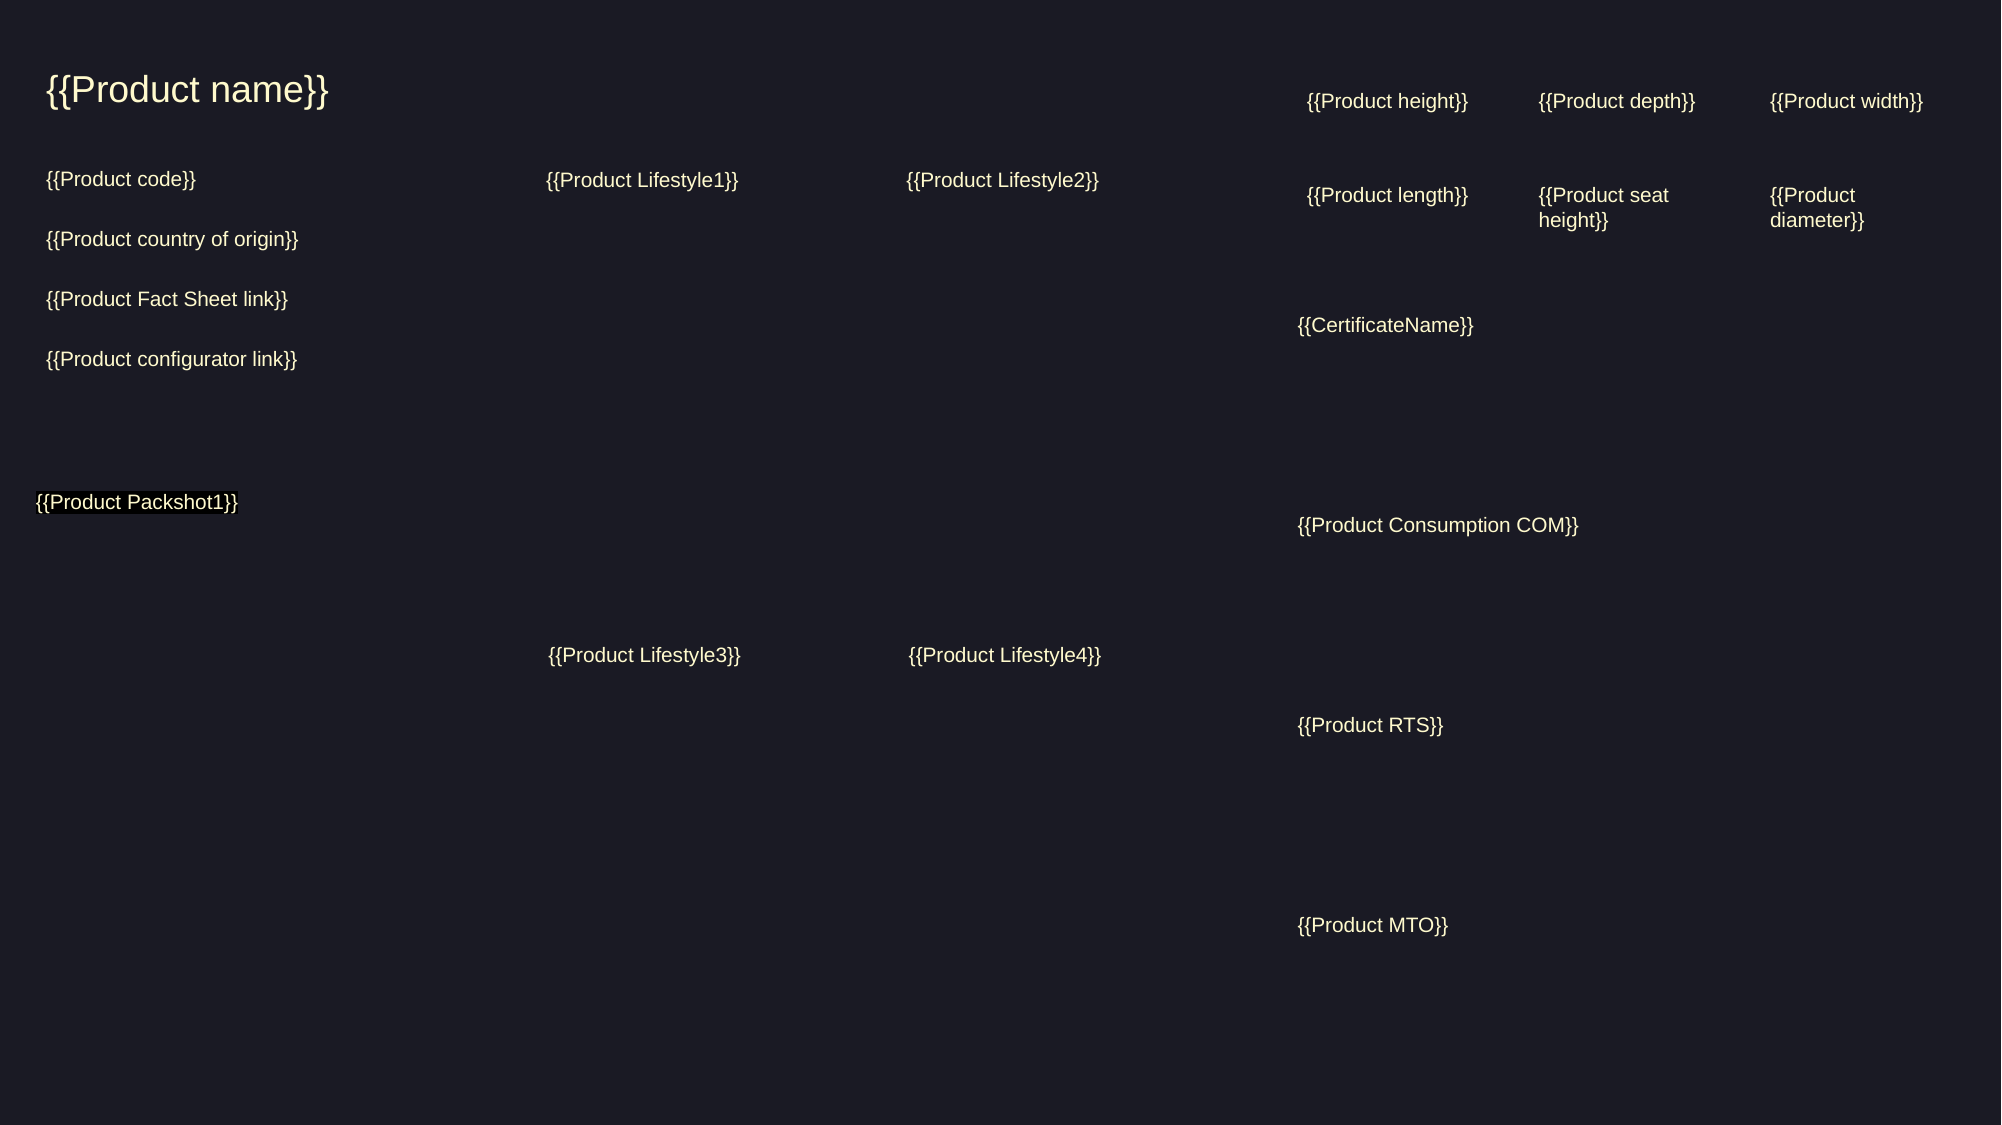

{{Product name}}
{{Product height}}
{{Product depth}}
{{Product width}}
{{Product code}}
{{Product Lifestyle1}}
{{Product Lifestyle2}}
{{Product length}}
{{Product seat height}}
{{Product diameter}}
{{Product country of origin}}
{{Product Fact Sheet link}}
{{CertificateName}}
{{Product configurator link}}
{{Product Packshot1}}
{{Product Consumption COM}}
{{Product Lifestyle3}}
{{Product Lifestyle4}}
{{Product RTS}}
{{Product MTO}}